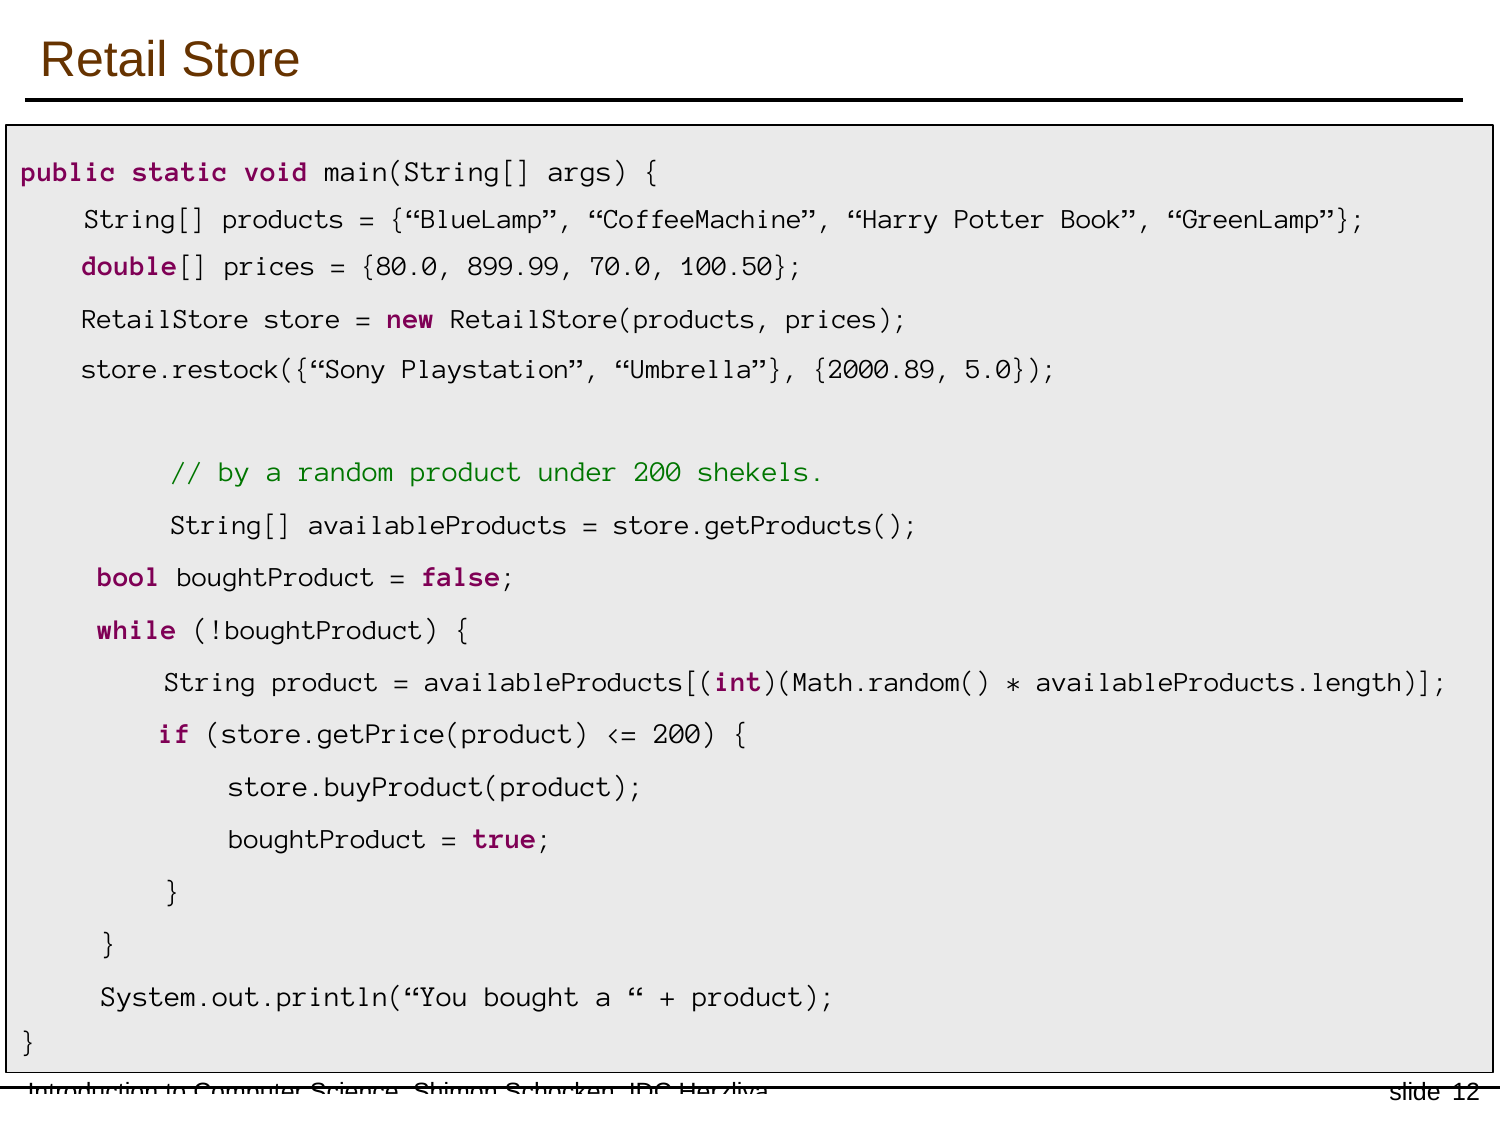

Retail Store
public static void main(String[] args) {
    String[] products = {“BlueLamp”, “CoffeeMachine”, “Harry Potter Book”, “GreenLamp”};
    double[] prices = {80.0, 899.99, 70.0, 100.50};
    RetailStore store = new RetailStore(products, prices);
    store.restock({“Sony Playstation”, “Umbrella”}, {2000.89, 5.0});

	// by a random product under 200 shekels.
	String[] availableProducts = store.getProducts();
     bool boughtProduct = false;
     while (!boughtProduct) {
         String product = availableProducts[(int)(Math.random() * availableProducts.length)];
         if (store.getPrice(product) <= 200) {
             store.buyProduct(product);
             boughtProduct = true;
         }
     }
     System.out.println(“You bought a “ + product);
}